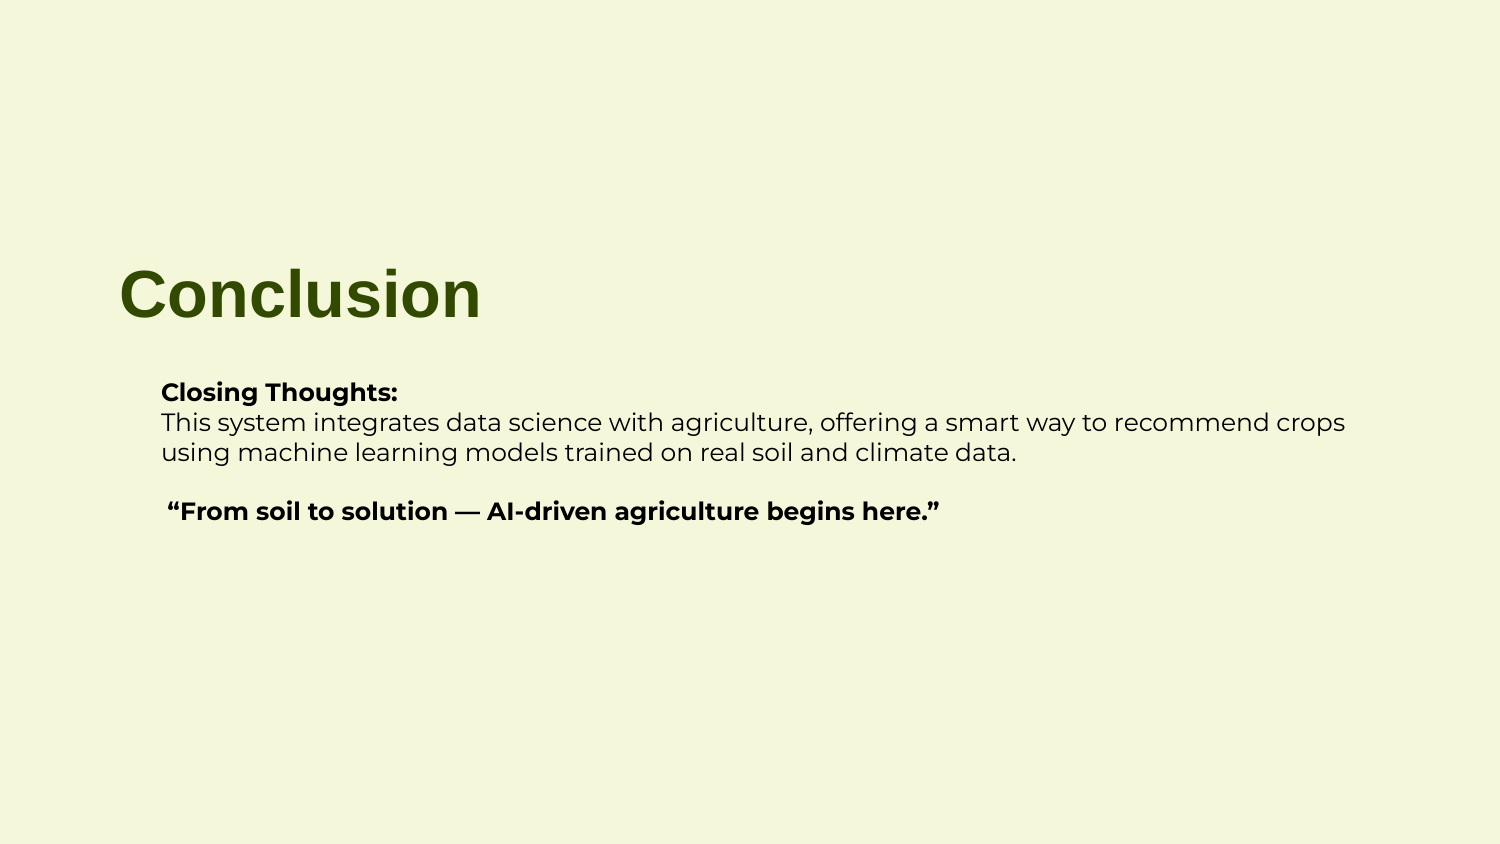

# Conclusion
Closing Thoughts:
This system integrates data science with agriculture, offering a smart way to recommend crops using machine learning models trained on real soil and climate data.

 “From soil to solution — AI-driven agriculture begins here.”